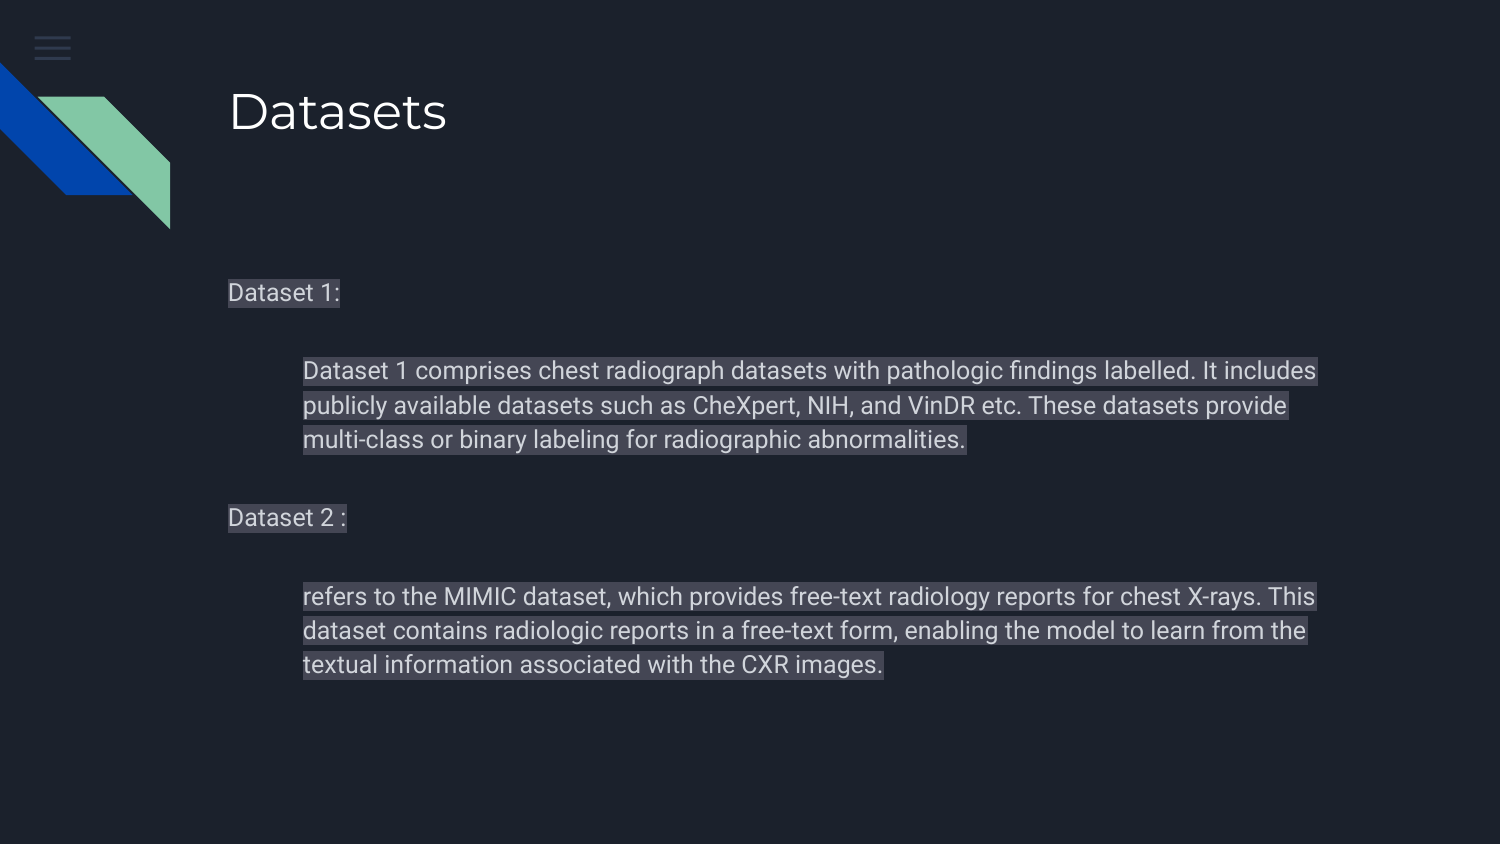

# Datasets
Dataset 1:
Dataset 1 comprises chest radiograph datasets with pathologic findings labelled. It includes publicly available datasets such as CheXpert, NIH, and VinDR etc. These datasets provide multi-class or binary labeling for radiographic abnormalities.
Dataset 2 :
refers to the MIMIC dataset, which provides free-text radiology reports for chest X-rays. This dataset contains radiologic reports in a free-text form, enabling the model to learn from the textual information associated with the CXR images.

When it comes to ensuring local consistency, comparing embeddings of overlapping patches is necessary. This process involves examining the embeddings of overlapping image patches within the grid-like structure of the image. It ensures that local features extracted from overlapping patches are consistent and aligned.